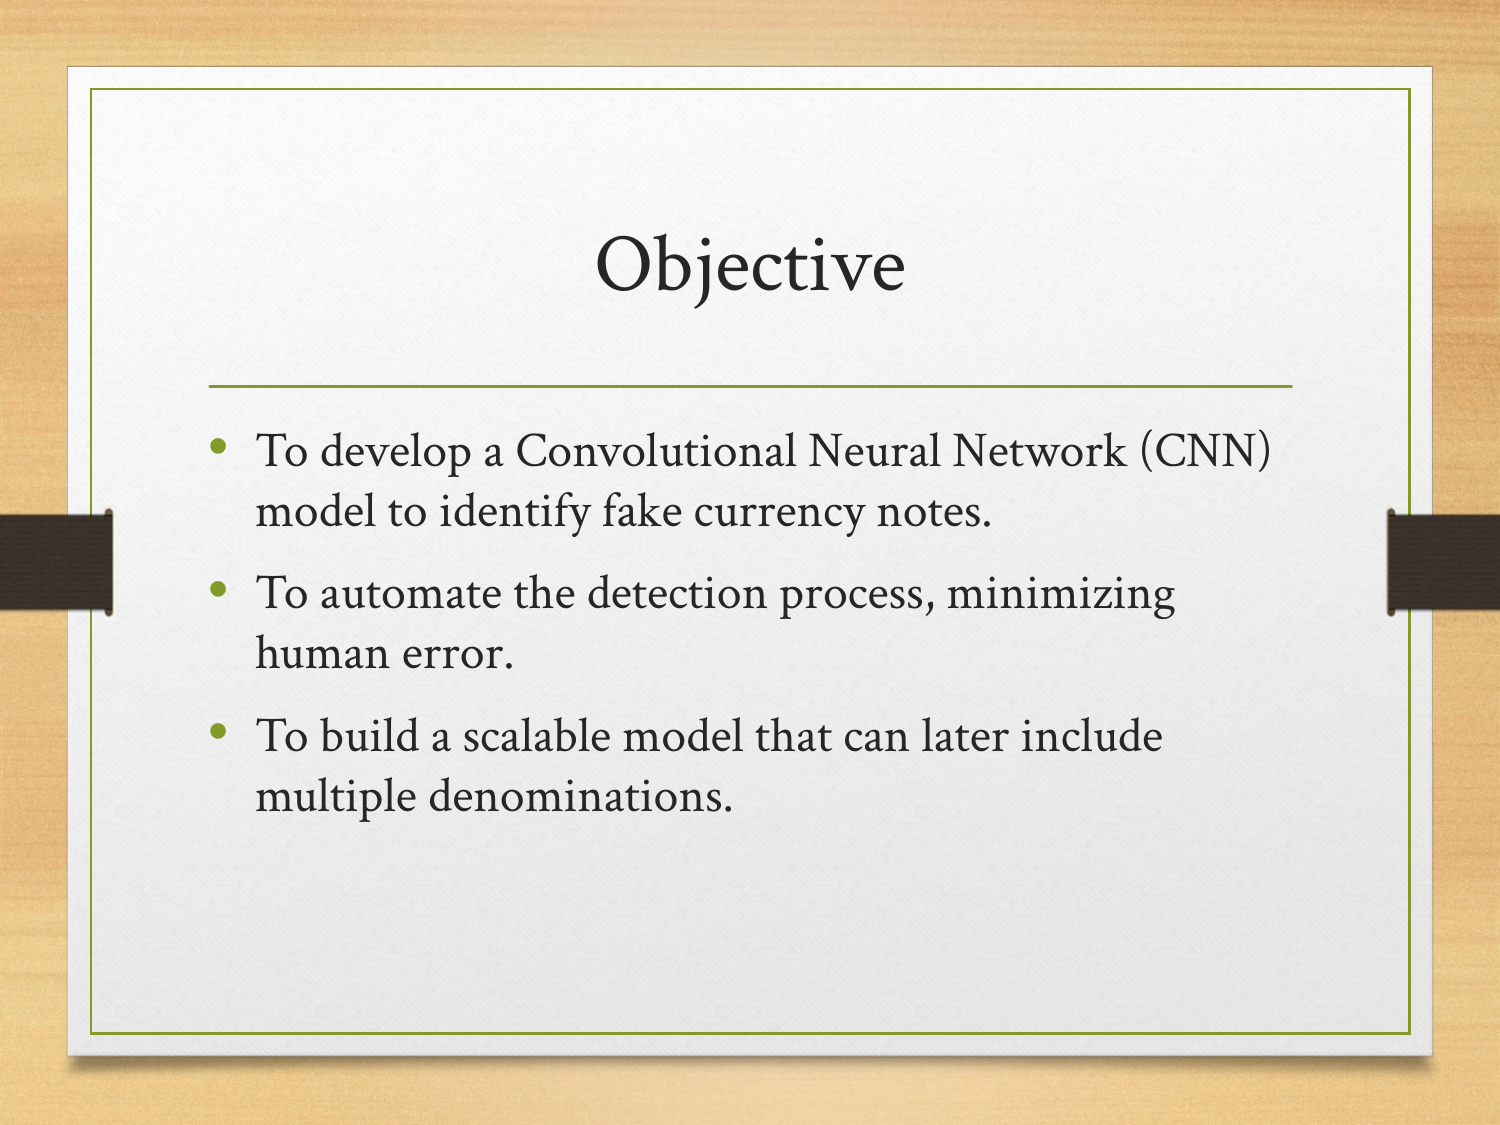

# Objective
To develop a Convolutional Neural Network (CNN) model to identify fake currency notes.
To automate the detection process, minimizing human error.
To build a scalable model that can later include multiple denominations.